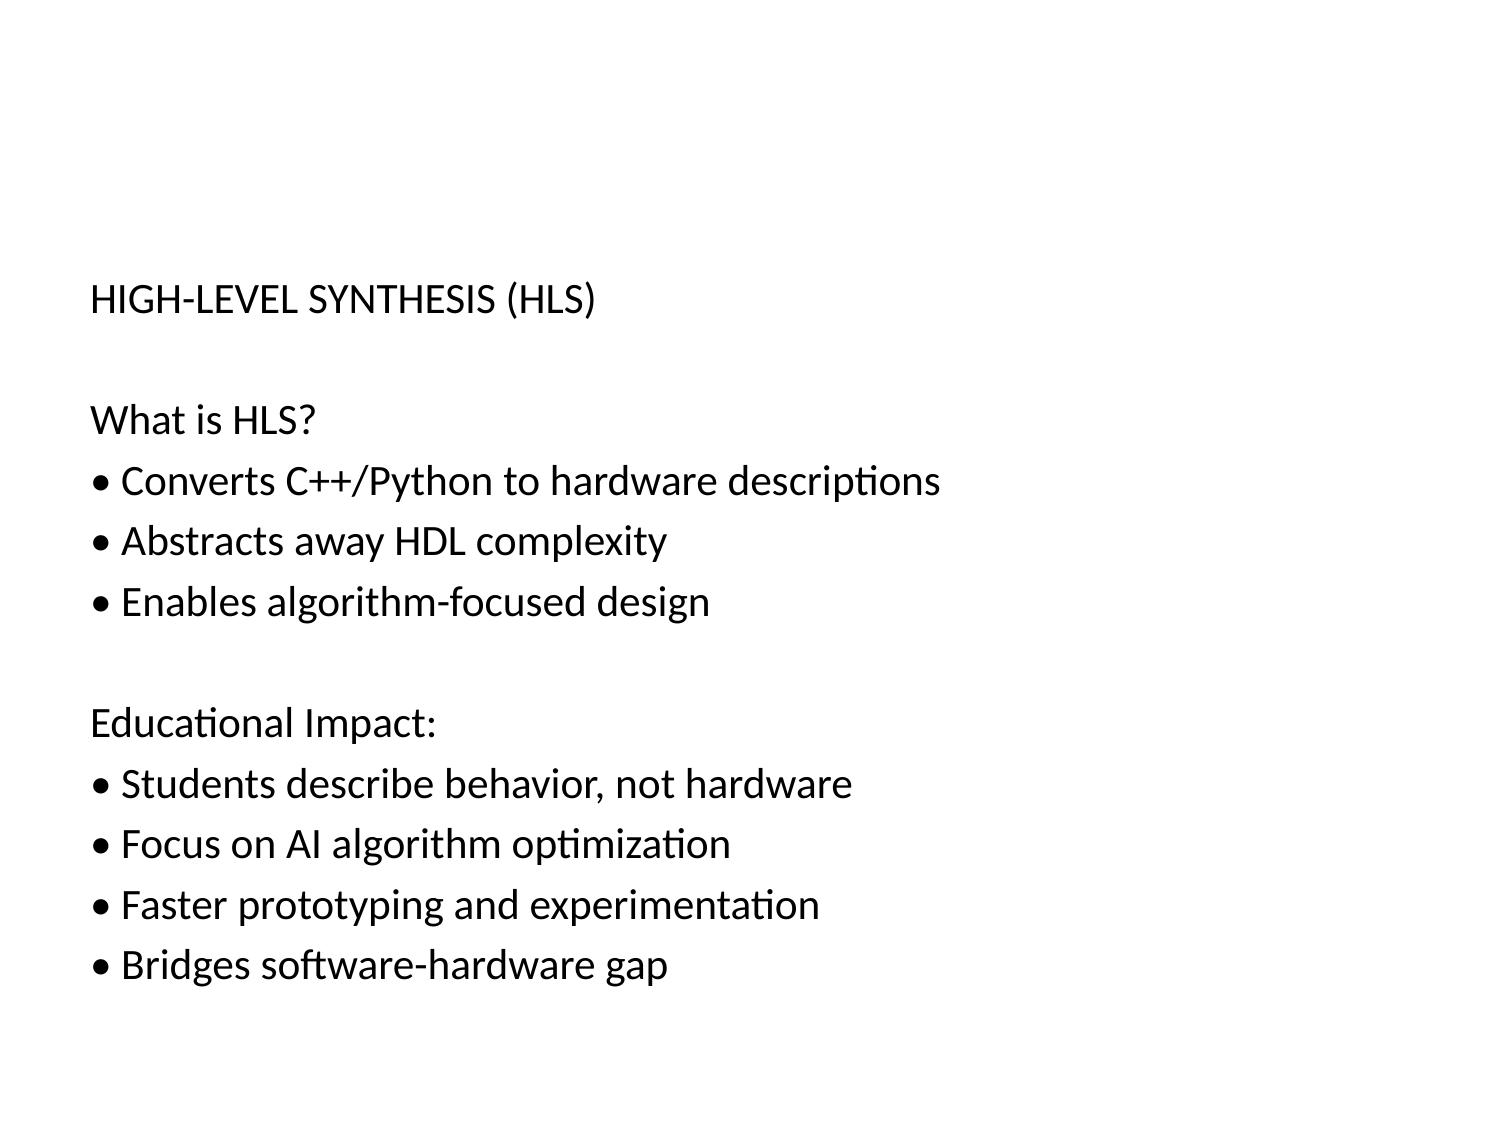

HIGH-LEVEL SYNTHESIS (HLS)

What is HLS?
• Converts C++/Python to hardware descriptions
• Abstracts away HDL complexity
• Enables algorithm-focused design

Educational Impact:
• Students describe behavior, not hardware
• Focus on AI algorithm optimization
• Faster prototyping and experimentation
• Bridges software-hardware gap